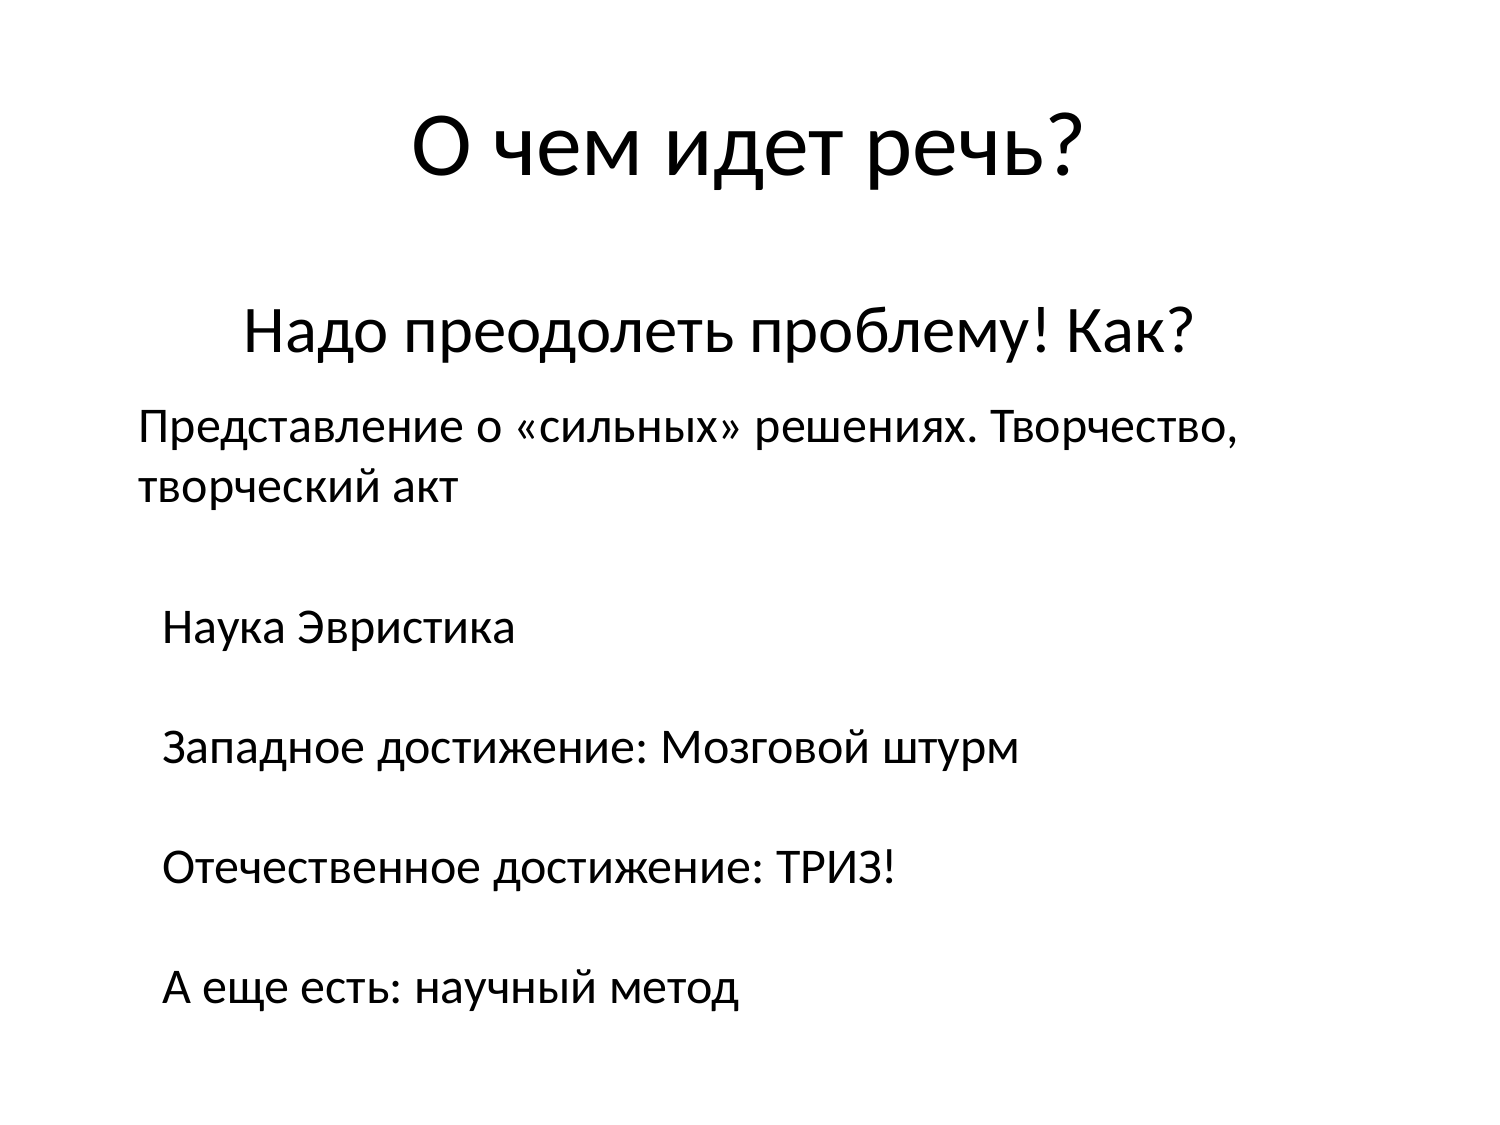

# О чем идет речь?
Надо преодолеть проблему! Как?
Представление о «сильных» решениях. Творчество, творческий акт
Наука Эвристика

Западное достижение: Мозговой штурм

Отечественное достижение: ТРИЗ!

А еще есть: научный метод